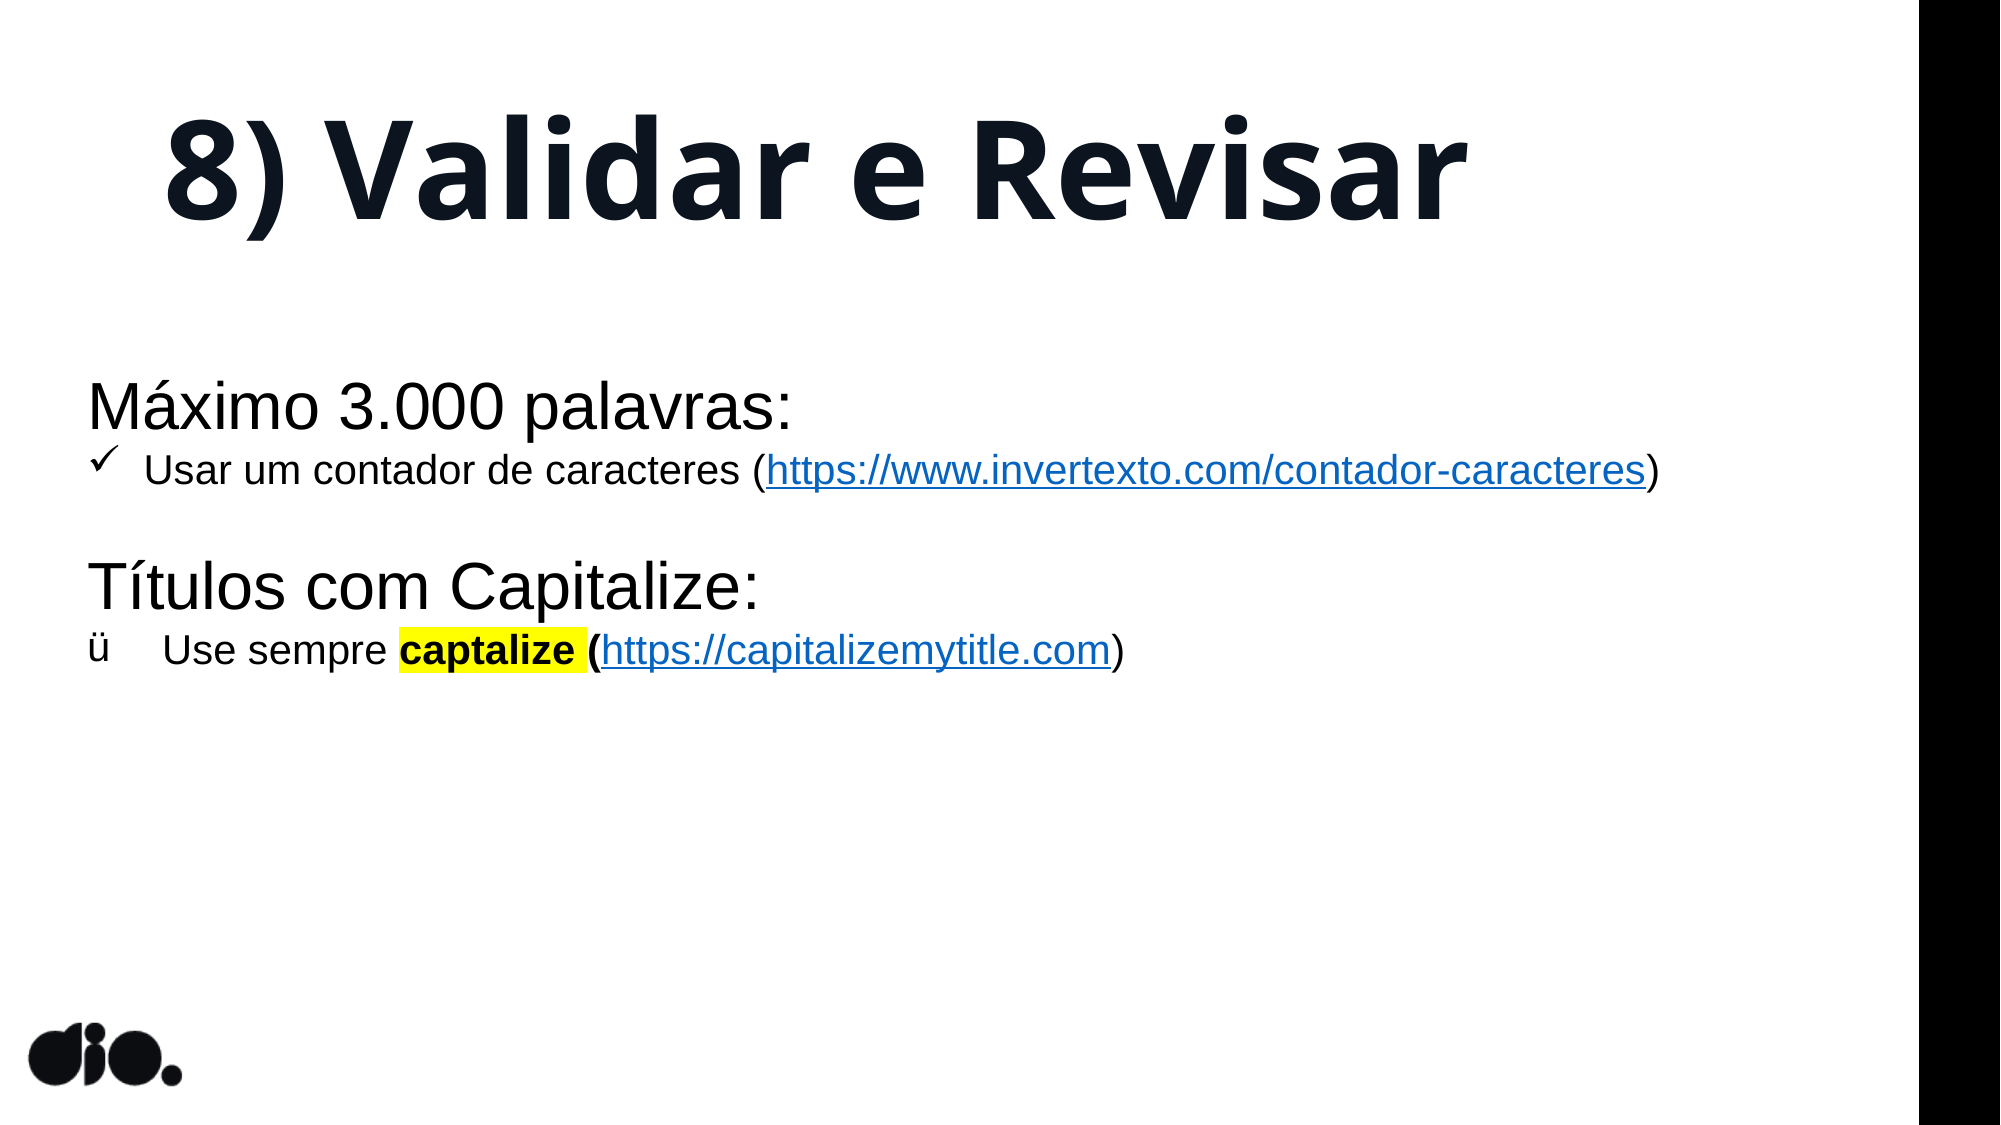

8) Validar e Revisar
Máximo 3.000 palavras:
Usar um contador de caracteres (https://www.invertexto.com/contador-caracteres)

Títulos com Capitalize:
Use sempre captalize (https://capitalizemytitle.com)